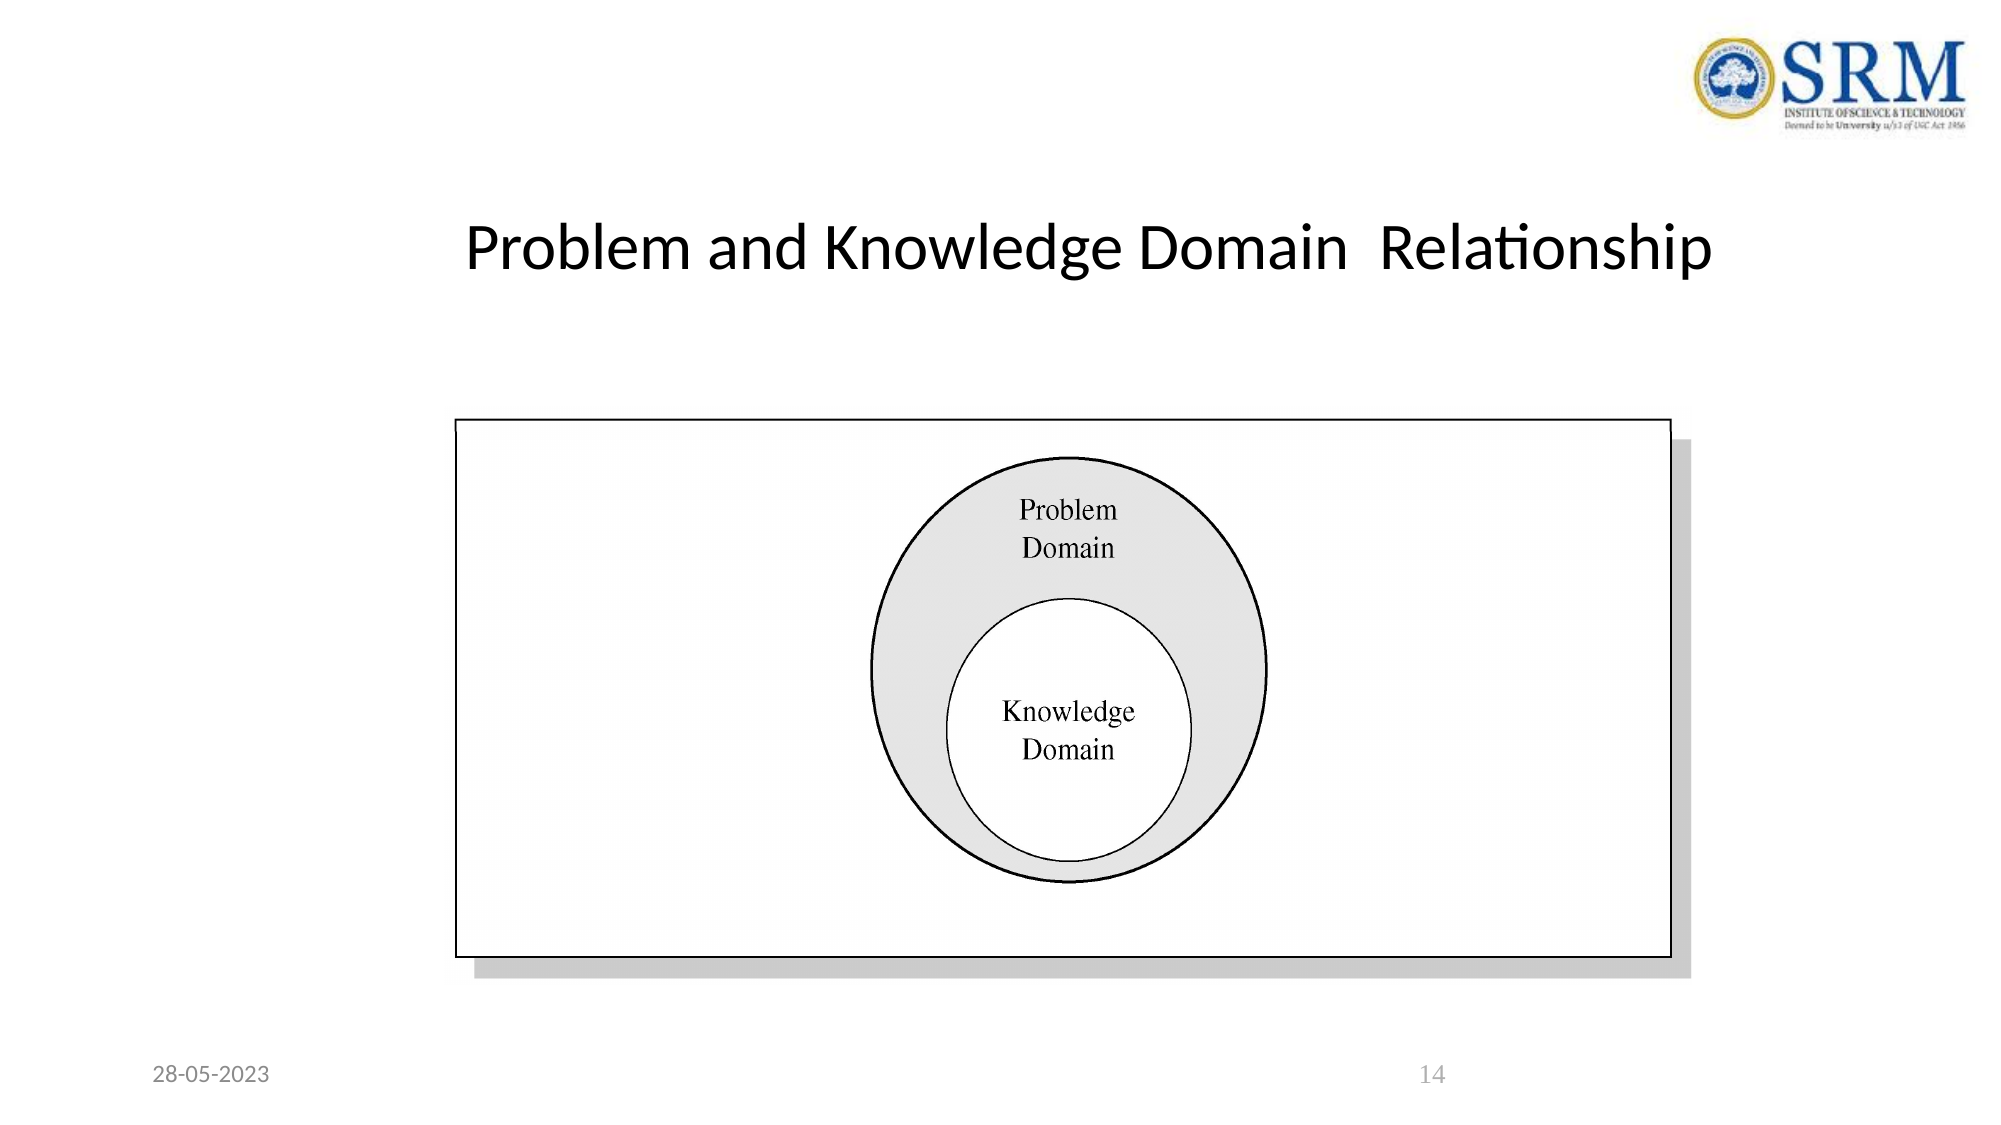

# Problem and Knowledge Domain  Relationship

28-05-2023
14